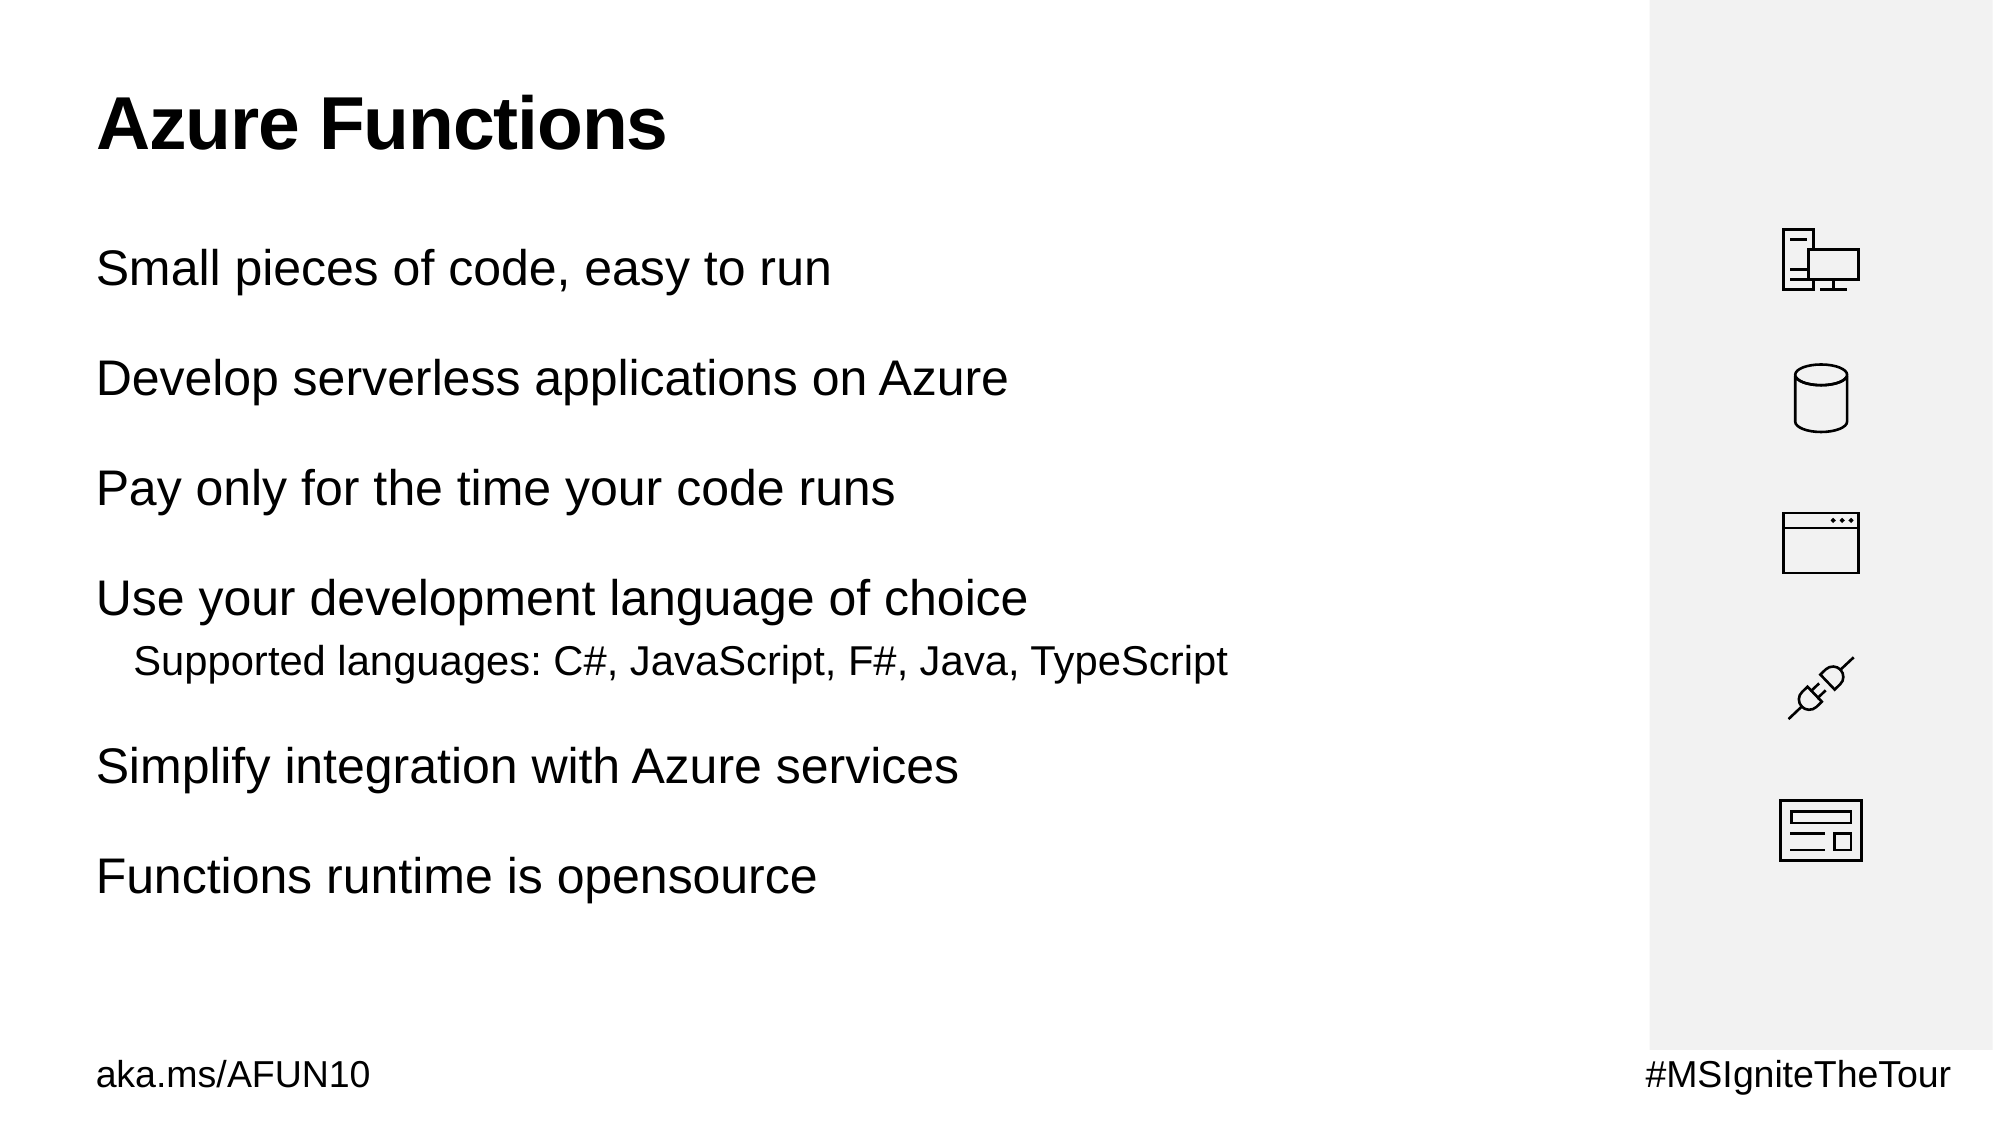

# Azure Functions

Small pieces of code, easy to run
Develop serverless applications on Azure
Pay only for the time your code runs
Use your development language of choice
Supported languages: C#, JavaScript, F#, Java, TypeScript
Simplify integration with Azure services
Functions runtime is opensource